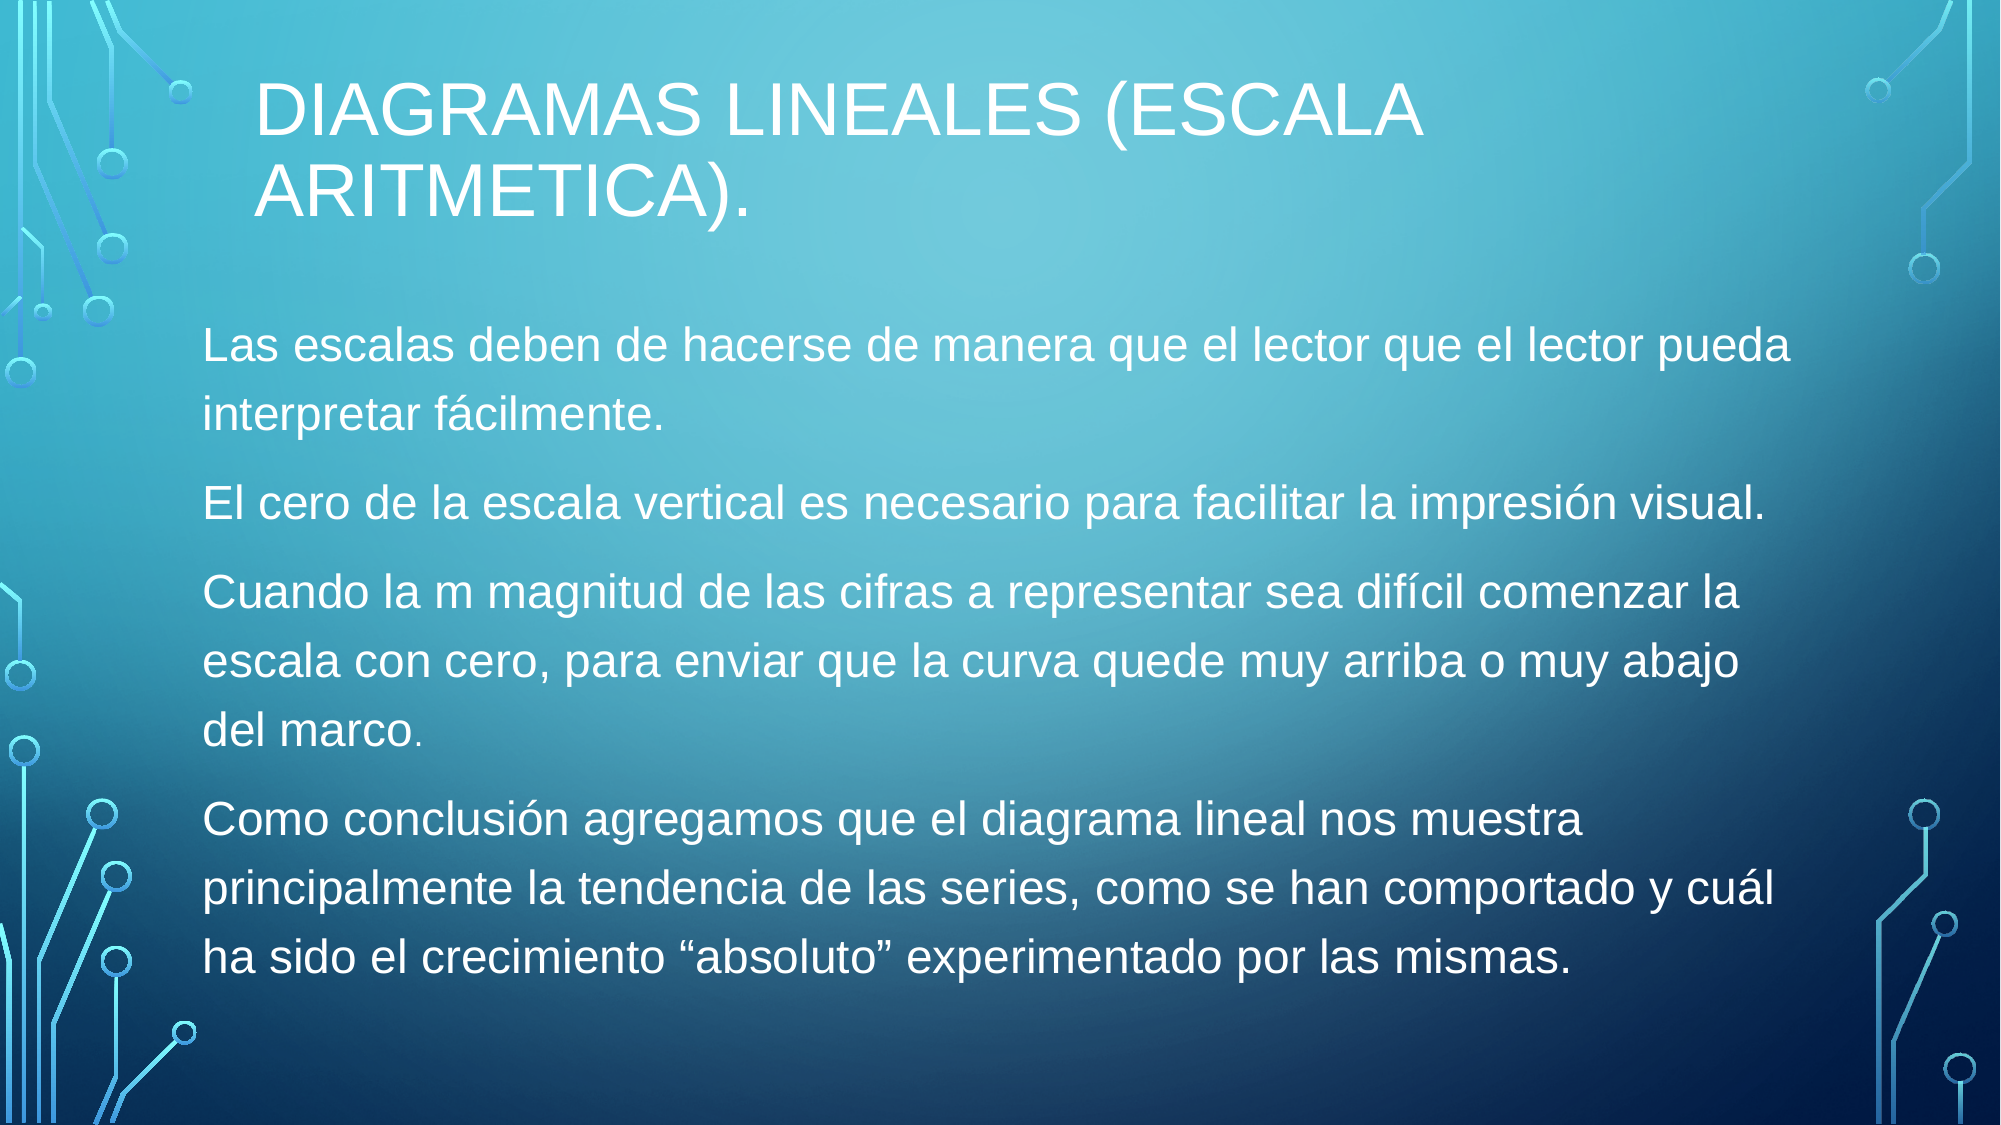

# Diagramas lineales (Escala Aritmetica).
Las escalas deben de hacerse de manera que el lector que el lector pueda interpretar fácilmente.
El cero de la escala vertical es necesario para facilitar la impresión visual.
Cuando la m magnitud de las cifras a representar sea difícil comenzar la escala con cero, para enviar que la curva quede muy arriba o muy abajo del marco.
Como conclusión agregamos que el diagrama lineal nos muestra principalmente la tendencia de las series, como se han comportado y cuál ha sido el crecimiento “absoluto” experimentado por las mismas.